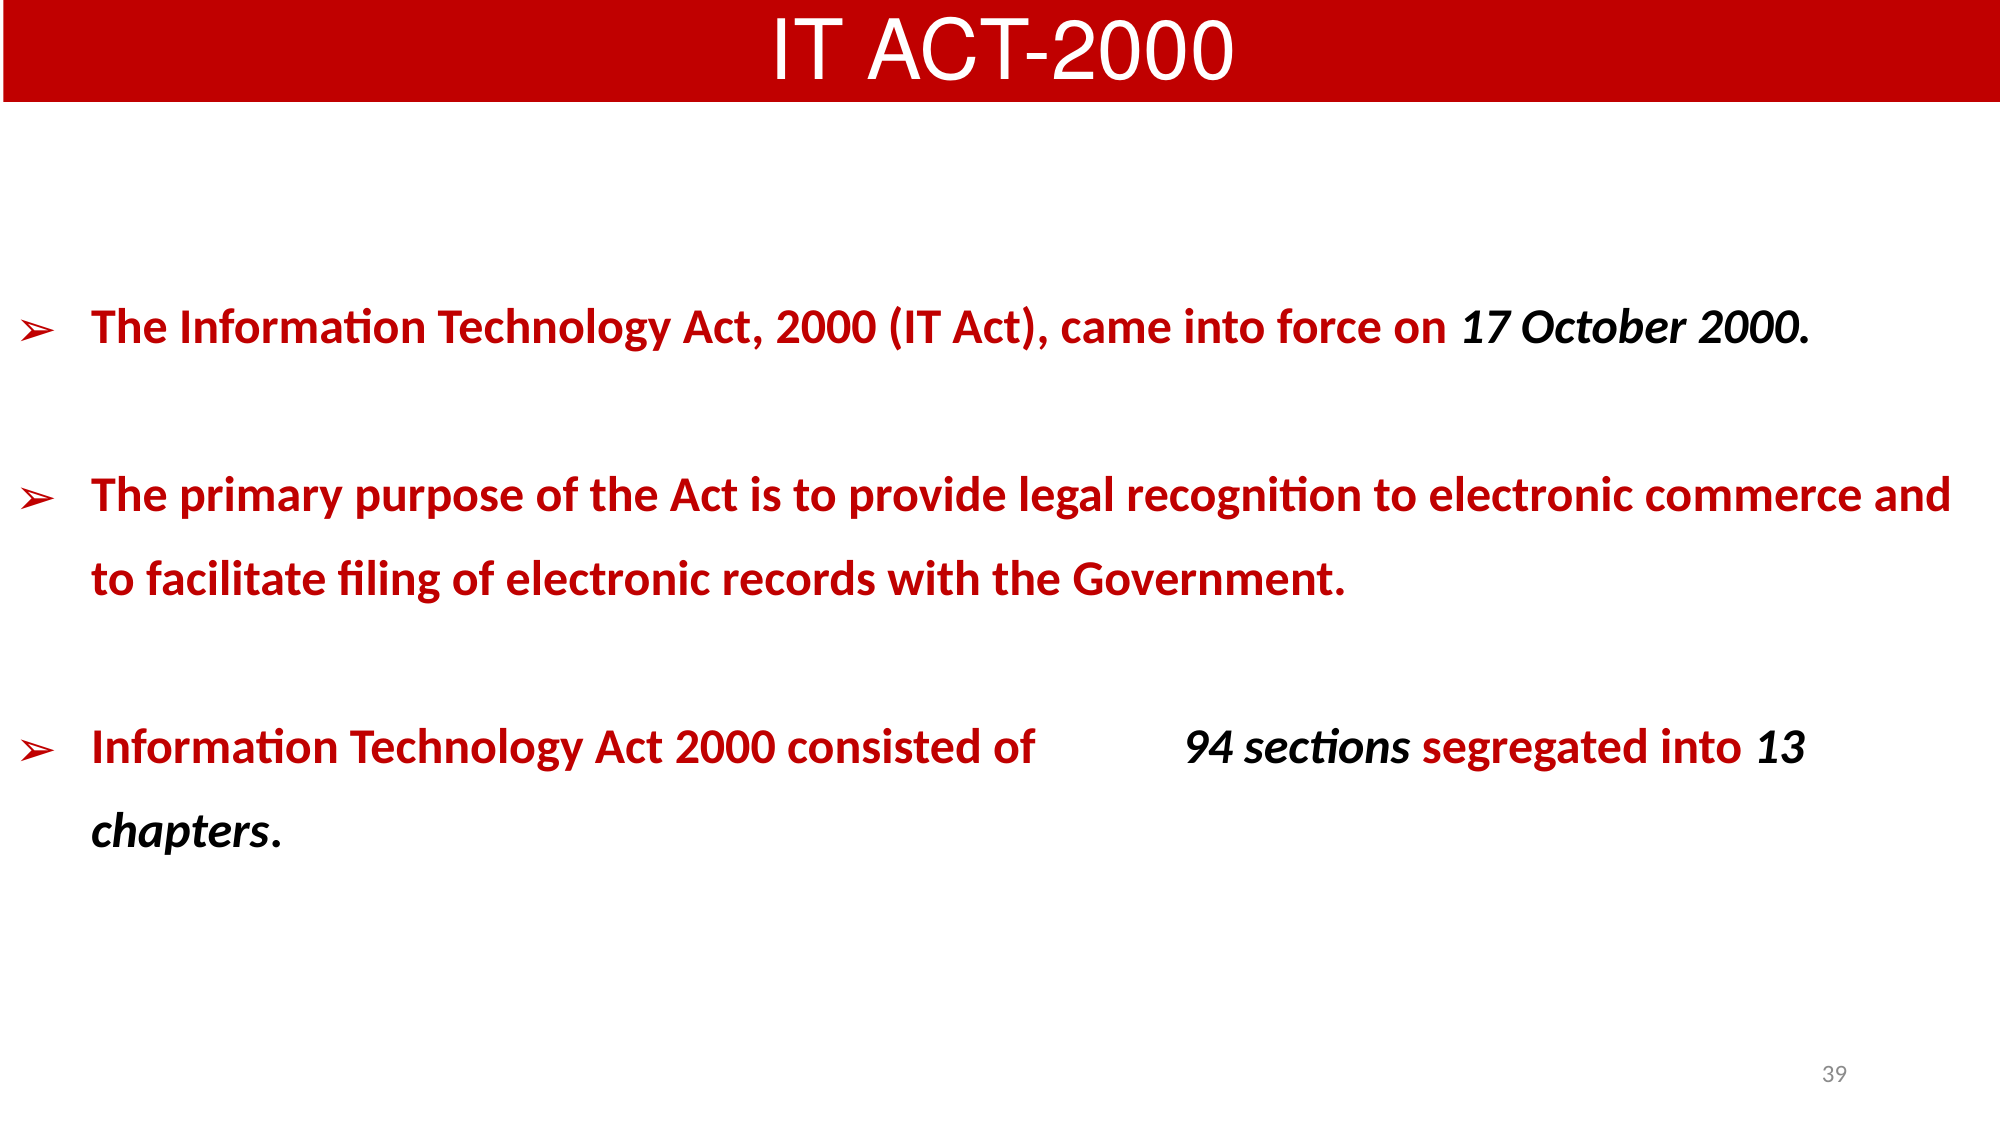

IT ACT-2000
The Information Technology Act, 2000 (IT Act), came into force on 17 October 2000.

The primary purpose of the Act is to provide legal recognition to electronic commerce and to facilitate filing of electronic records with the Government.

Information Technology Act 2000 consisted of             94 sections segregated into 13 chapters.
39